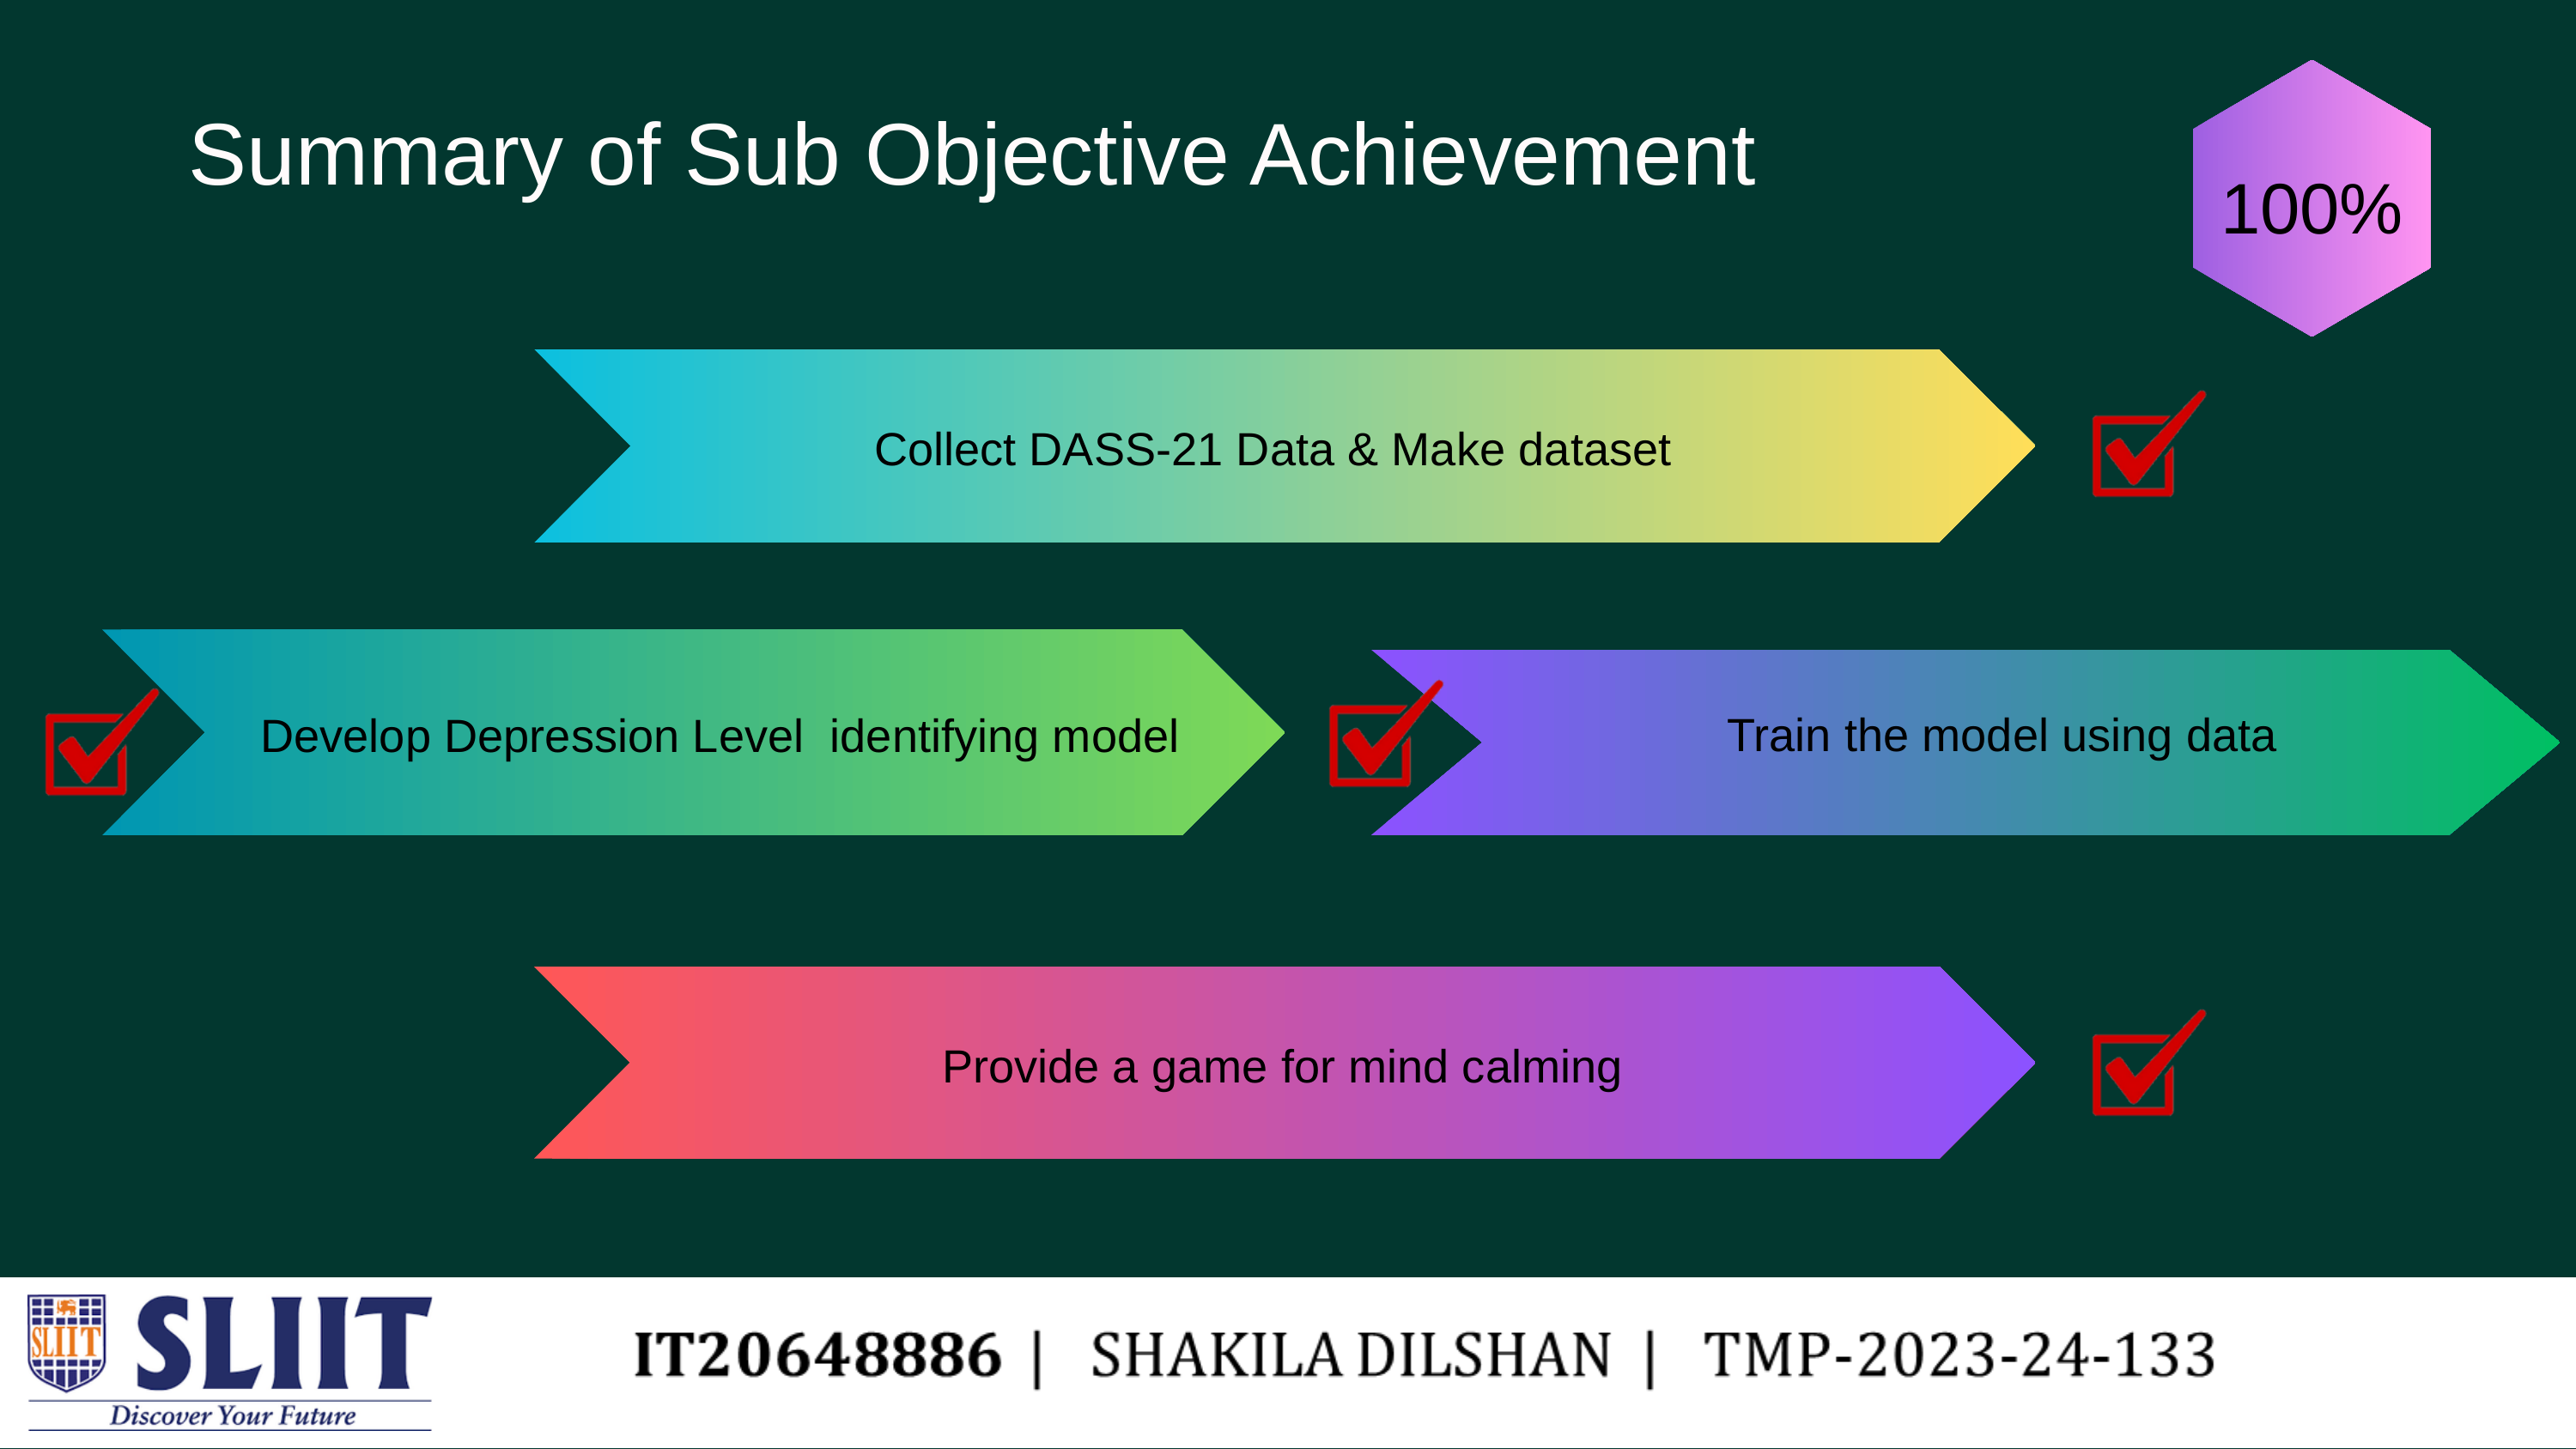

100%
Summary of Sub Objective Achievement

Collect DASS-21 Data & Make dataset

Train the model using data
Develop Depression Level  identifying model

Provide a game for mind calming